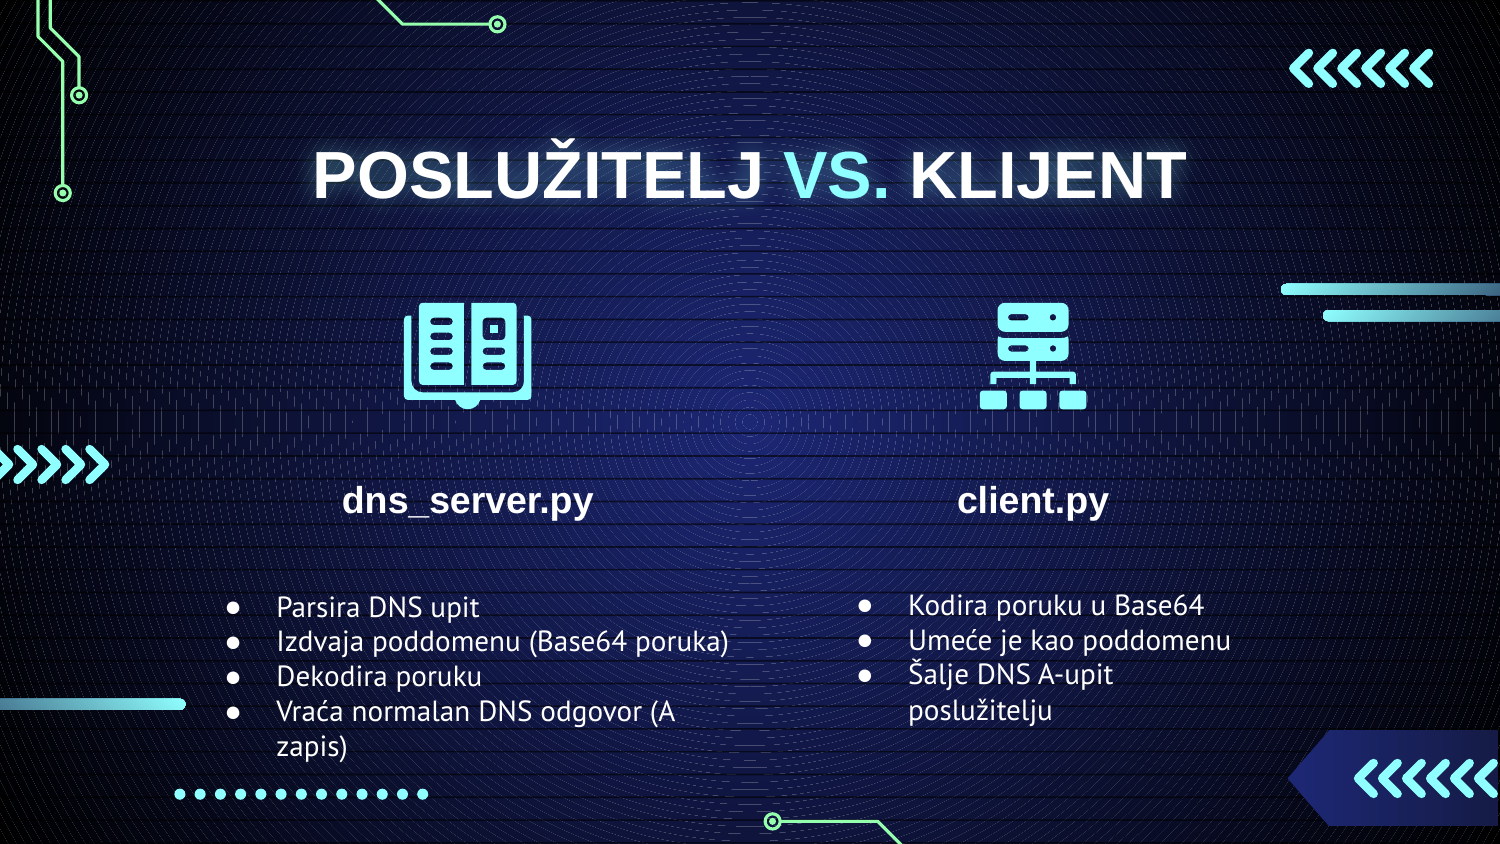

# POSLUŽITELJ VS. KLIJENT

dns_server.py
client.py
Kodira poruku u Base64
Umeće je kao poddomenu
Šalje DNS A-upit poslužitelju
Parsira DNS upit
Izdvaja poddomenu (Base64 poruka)
Dekodira poruku
Vraća normalan DNS odgovor (A zapis)